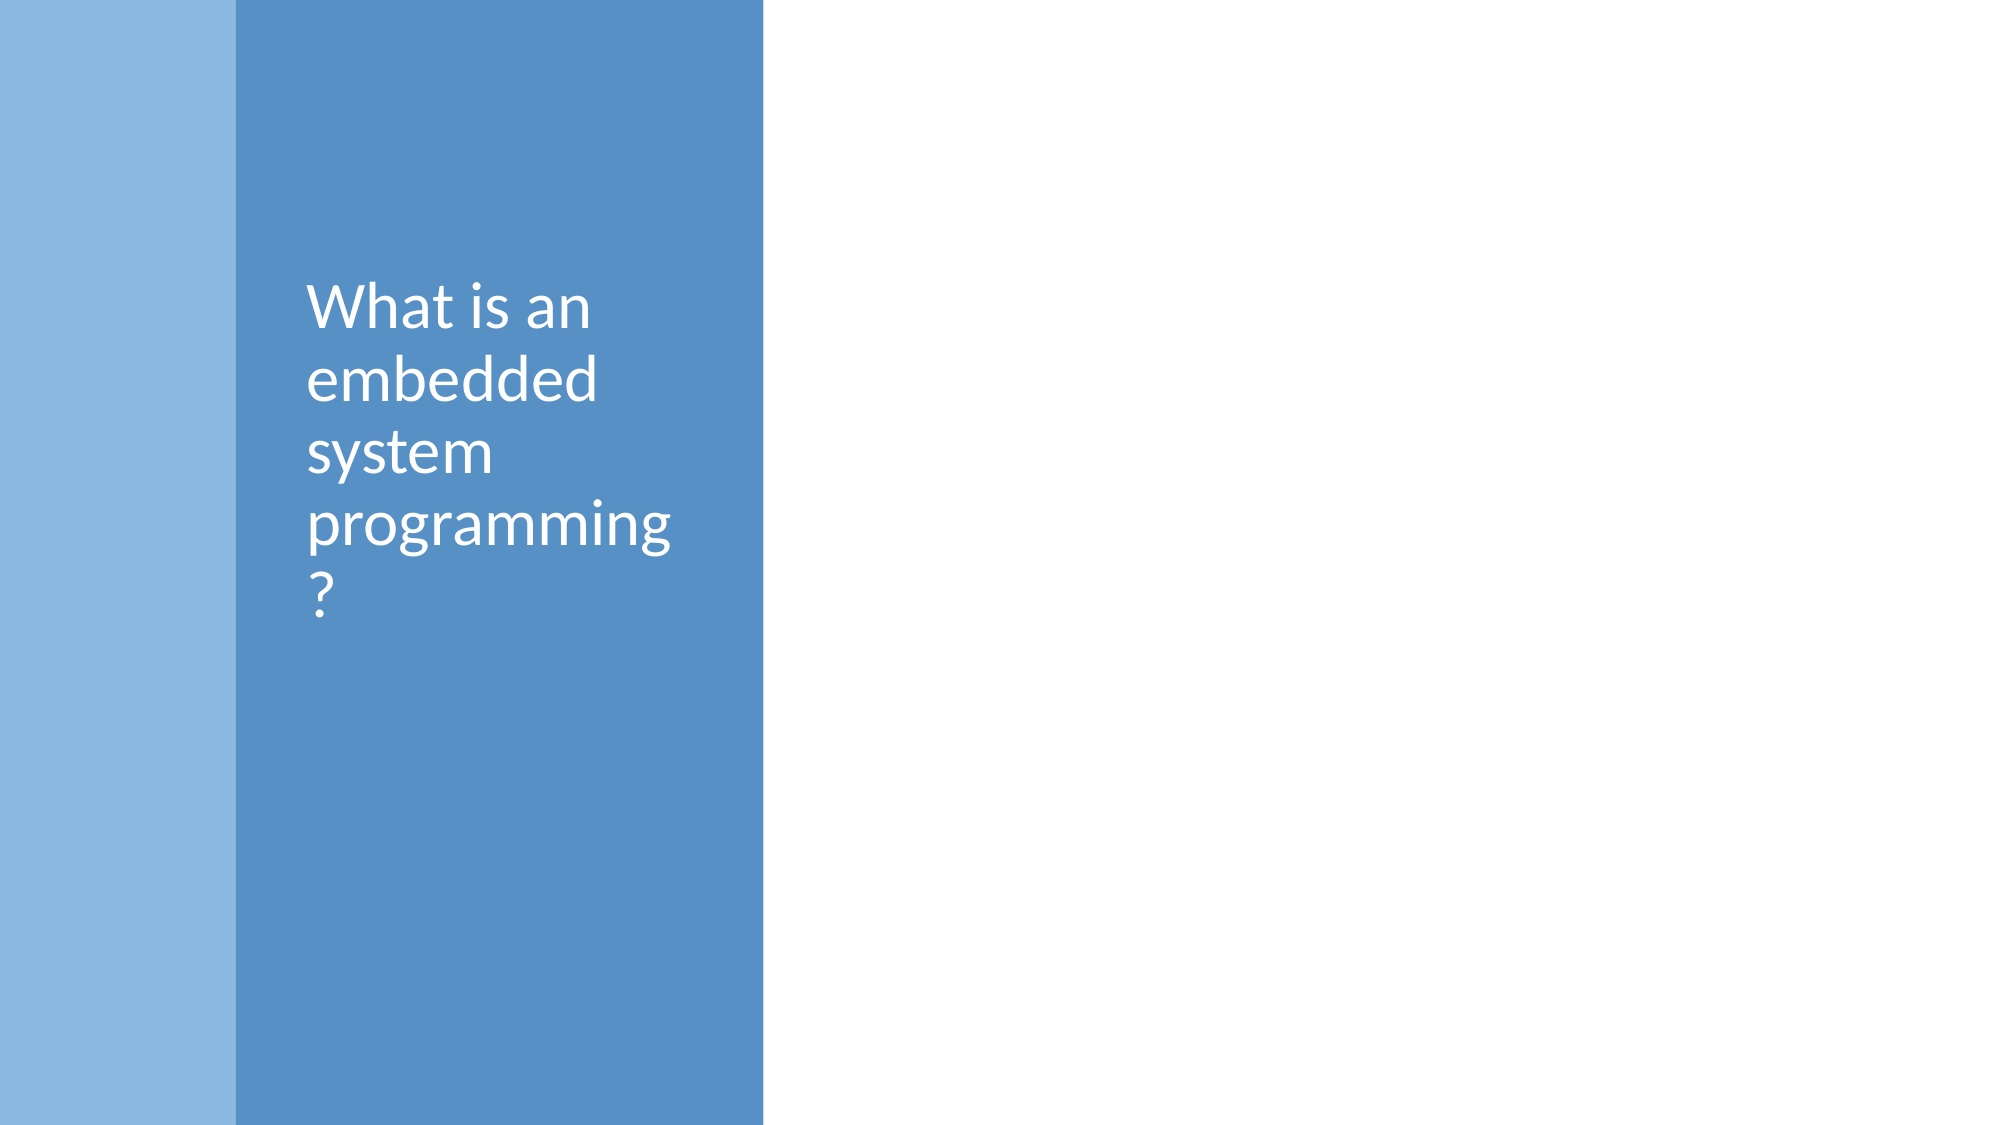

# What is an embedded system programming?
Embedded programming is a specific type of programming that supports the creation of consumer facing or business facing devices that don't operate on traditional operating systems the way that full-scale laptop computers and mobile devices do.